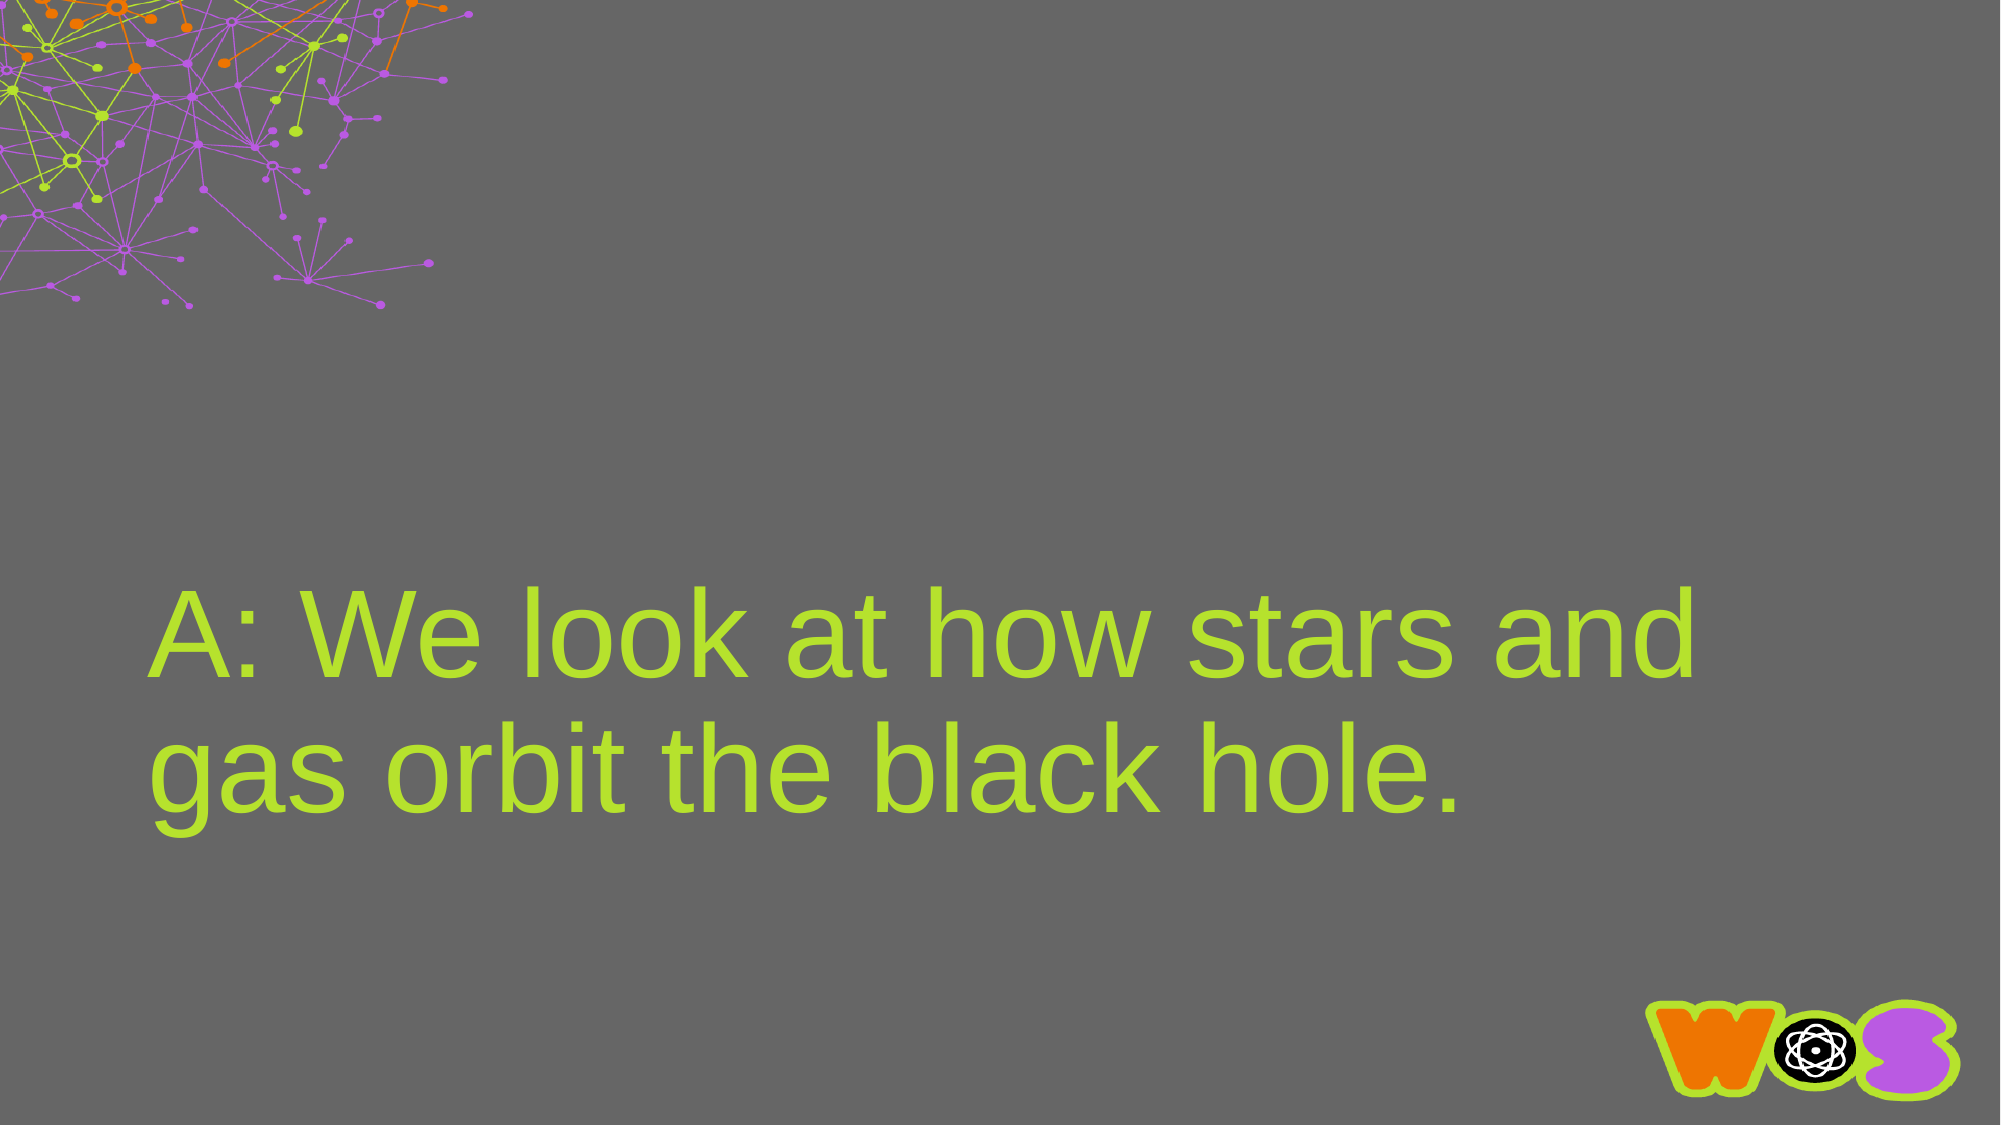

# A: We look at how stars and gas orbit the black hole.